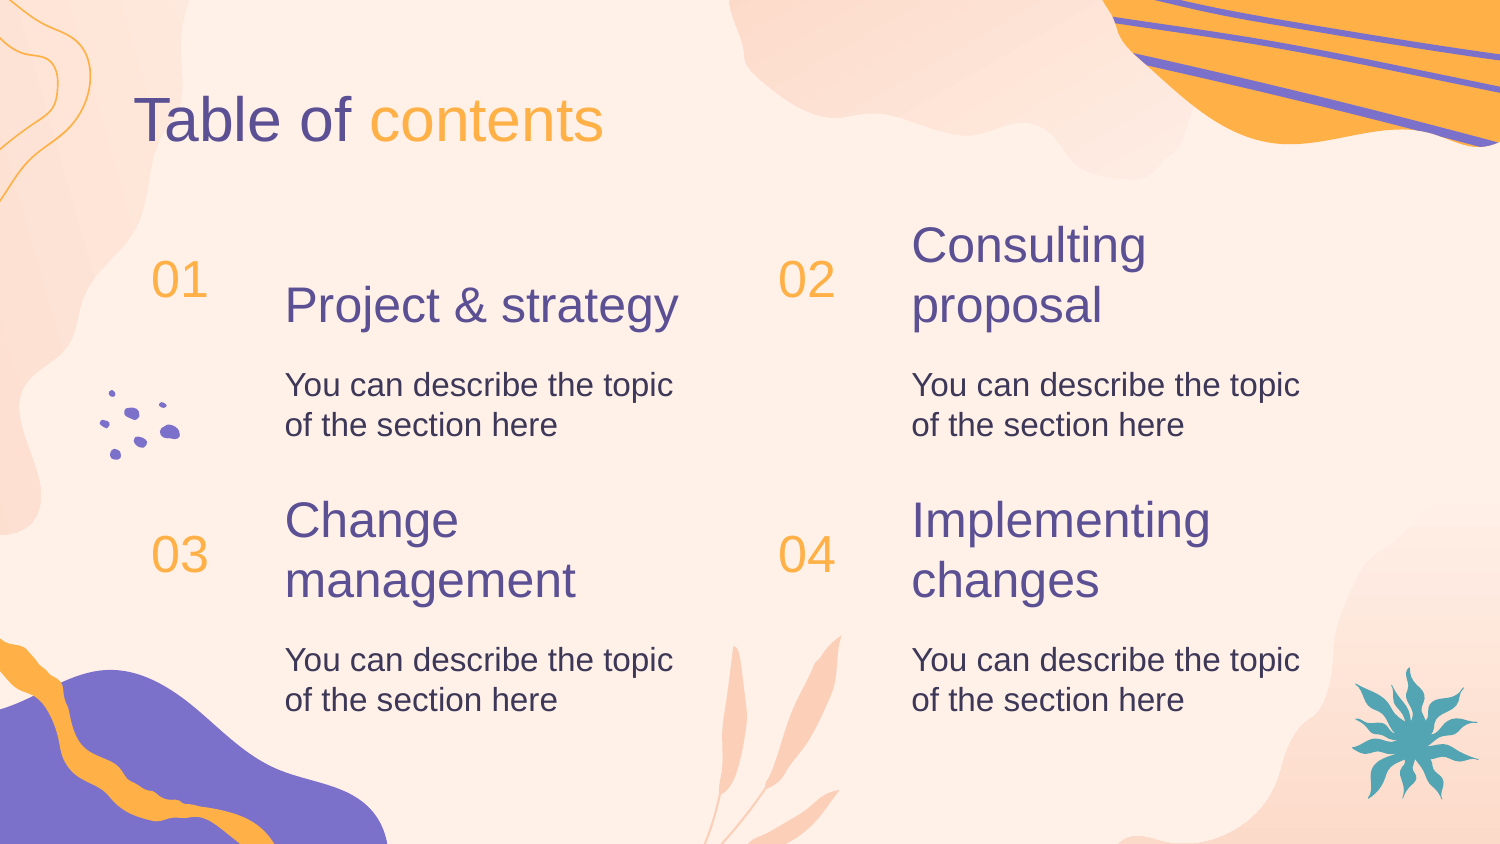

# Table of contents
Project & strategy
Consulting proposal
01
02
You can describe the topic of the section here
You can describe the topic of the section here

Change management
Implementing changes
03
04
You can describe the topic of the section here
You can describe the topic of the section here